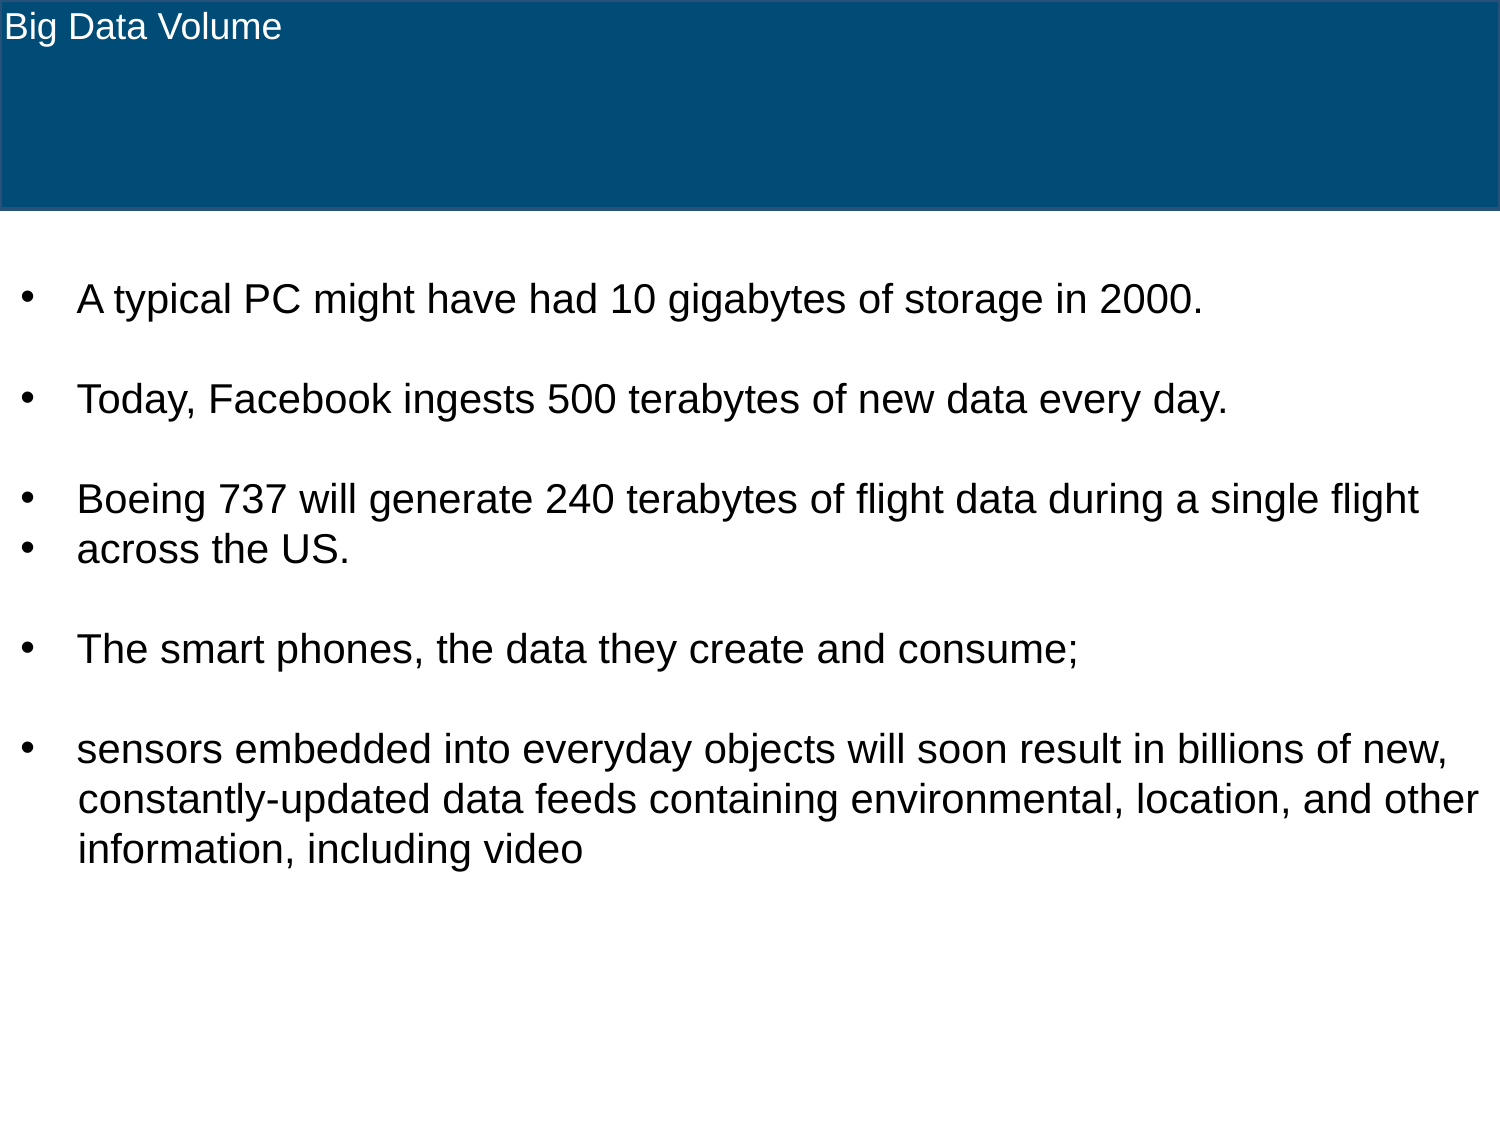

Big Data Volume
A typical PC might have had 10 gigabytes of storage in 2000.

Today, Facebook ingests 500 terabytes of new data every day.

Boeing 737 will generate 240 terabytes of flight data during a single flight
across the US.

The smart phones, the data they create and consume;

sensors embedded into everyday objects will soon result in billions of new,
     constantly-updated data feeds containing environmental, location, and other
     information, including video